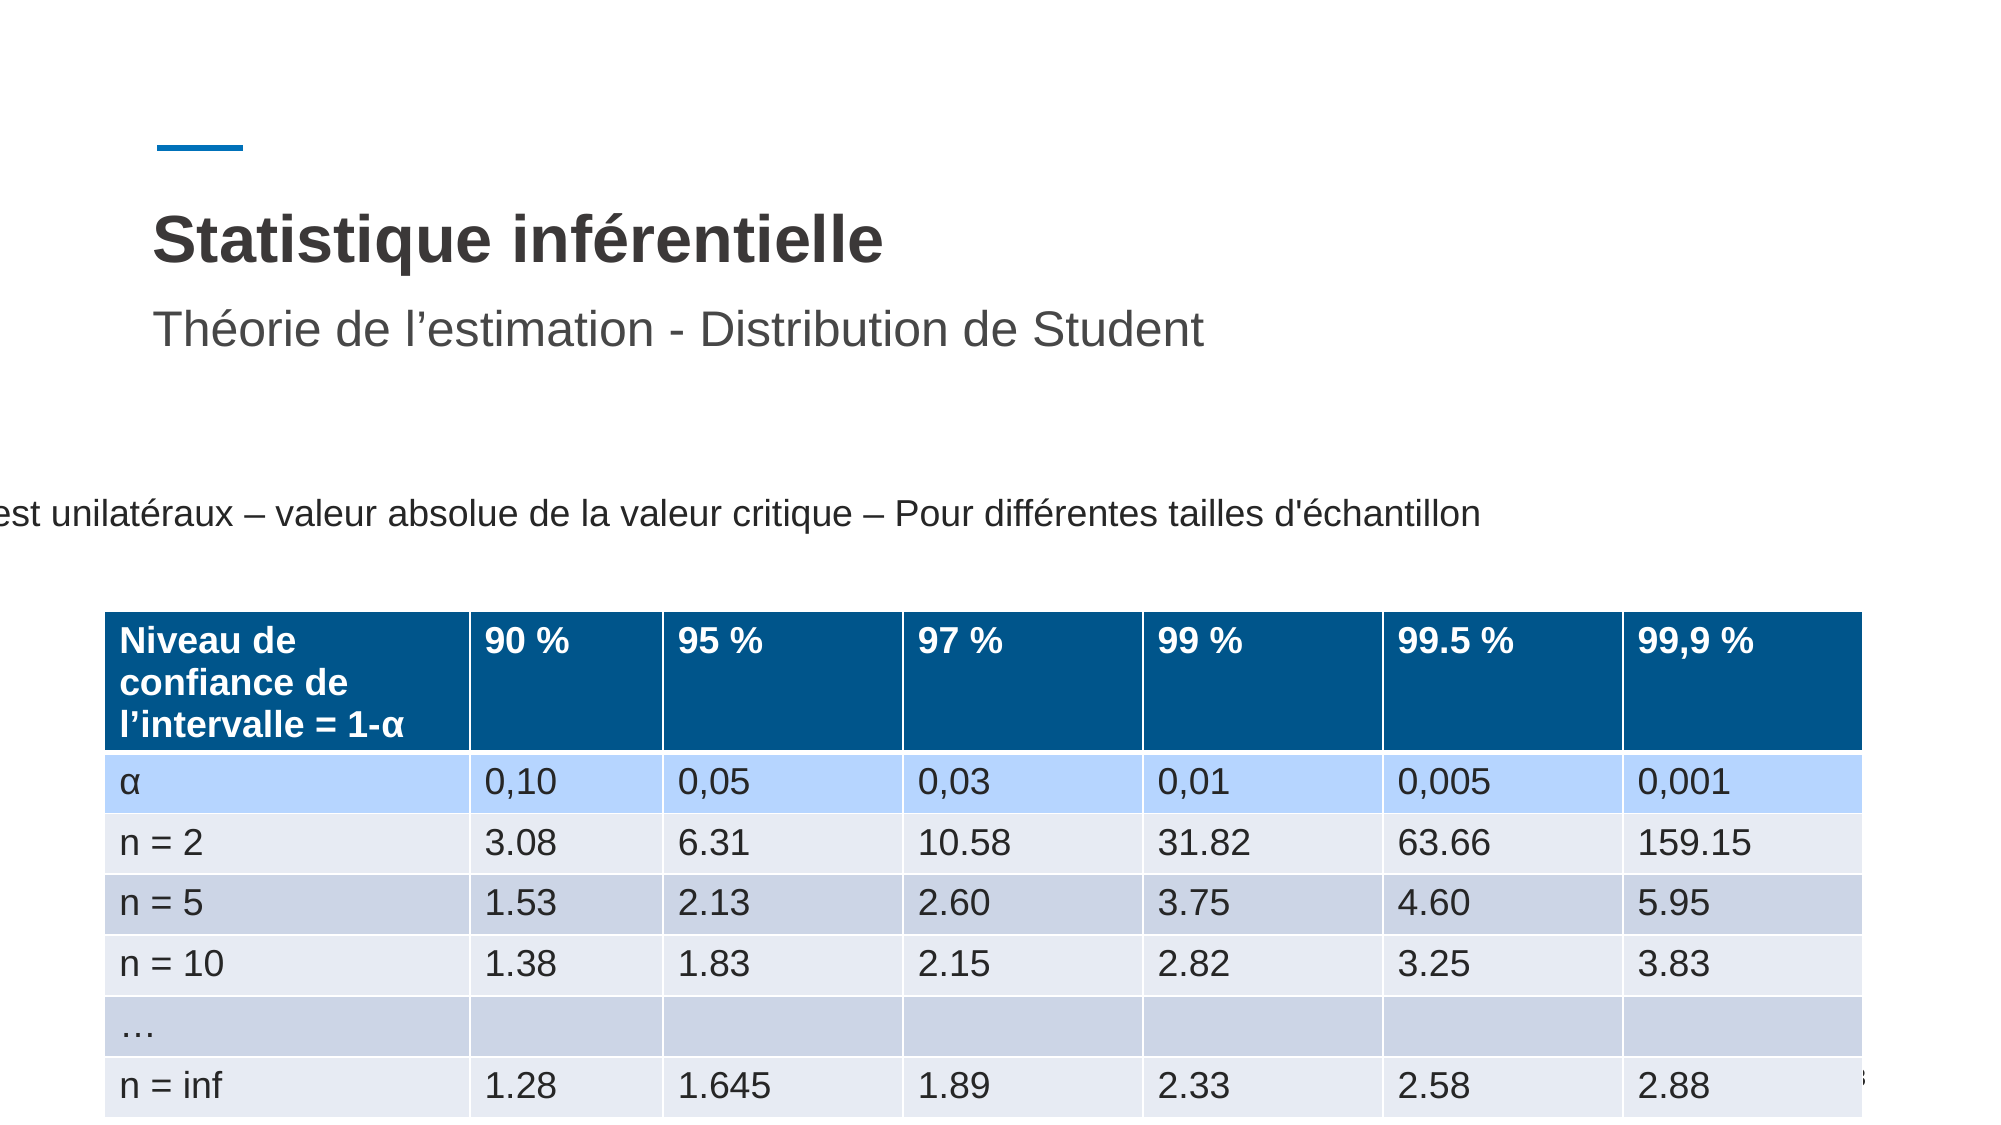

# Statistique inférentielle
Théorie de l’estimation - Distribution de Student
Test unilatéraux – valeur absolue de la valeur critique – Pour différentes tailles d'échantillon
| Niveau de confiance de l’intervalle = 1-α | 90 % | 95 % | 97 % | 99 % | 99.5 % | 99,9 % |
| --- | --- | --- | --- | --- | --- | --- |
| α | 0,10 | 0,05 | 0,03 | 0,01 | 0,005 | 0,001 |
| n = 2 | 3.08 | 6.31 | 10.58 | 31.82 | 63.66 | 159.15 |
| n = 5 | 1.53 | 2.13 | 2.60 | 3.75 | 4.60 | 5.95 |
| n = 10 | 1.38 | 1.83 | 2.15 | 2.82 | 3.25 | 3.83 |
| … |  |  |  |  |  |  |
| n = inf | 1.28 | 1.645 | 1.89 | 2.33 | 2.58 | 2.88 |
133